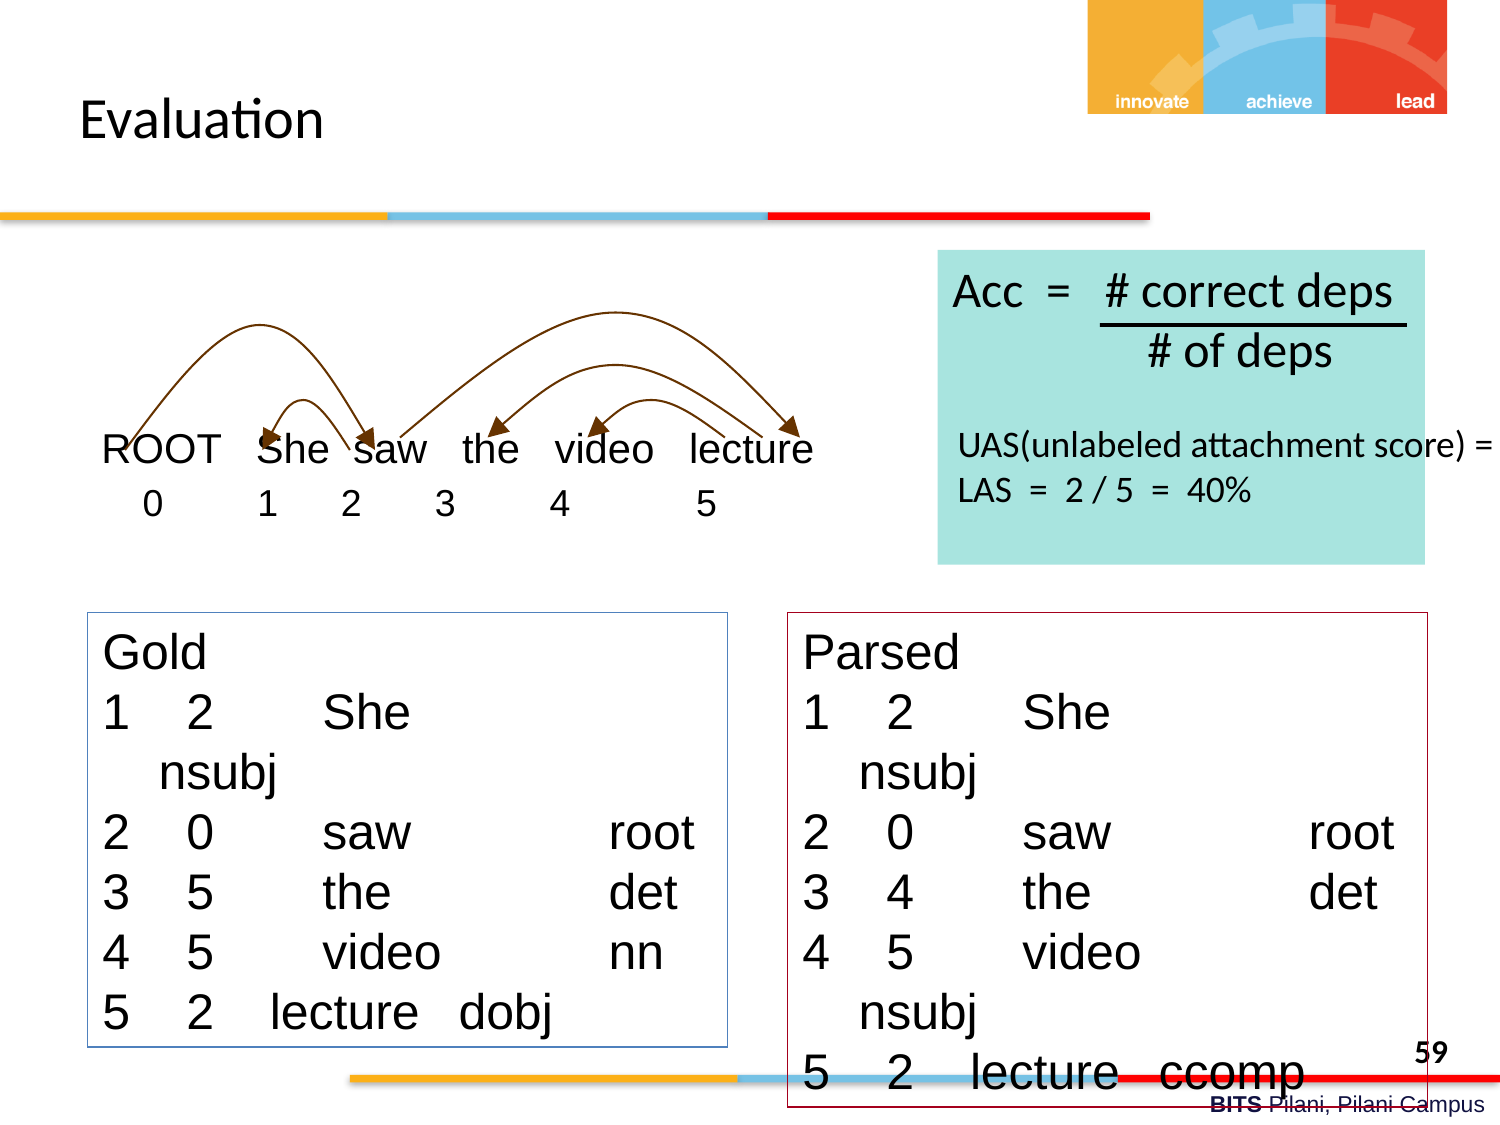

# Evaluation
Acc  =   # correct deps
	    # of deps

 ROOT   She  saw   the   video   lecture
     0         1      2       3         4            5

UAS(unlabeled attachment score) =  4 / 5  =  80%
LAS  =  2 / 5  =  40%
Gold
  2	 She	  	nsubj
  0	 saw	  	root
  5	 the	  	det
  5	 video		nn
  2    lecture	dobj
Parsed
  2	 She	  	nsubj
  0	 saw	  	root
  4	 the	  	det
  5	 video		nsubj
  2    lecture	ccomp

59